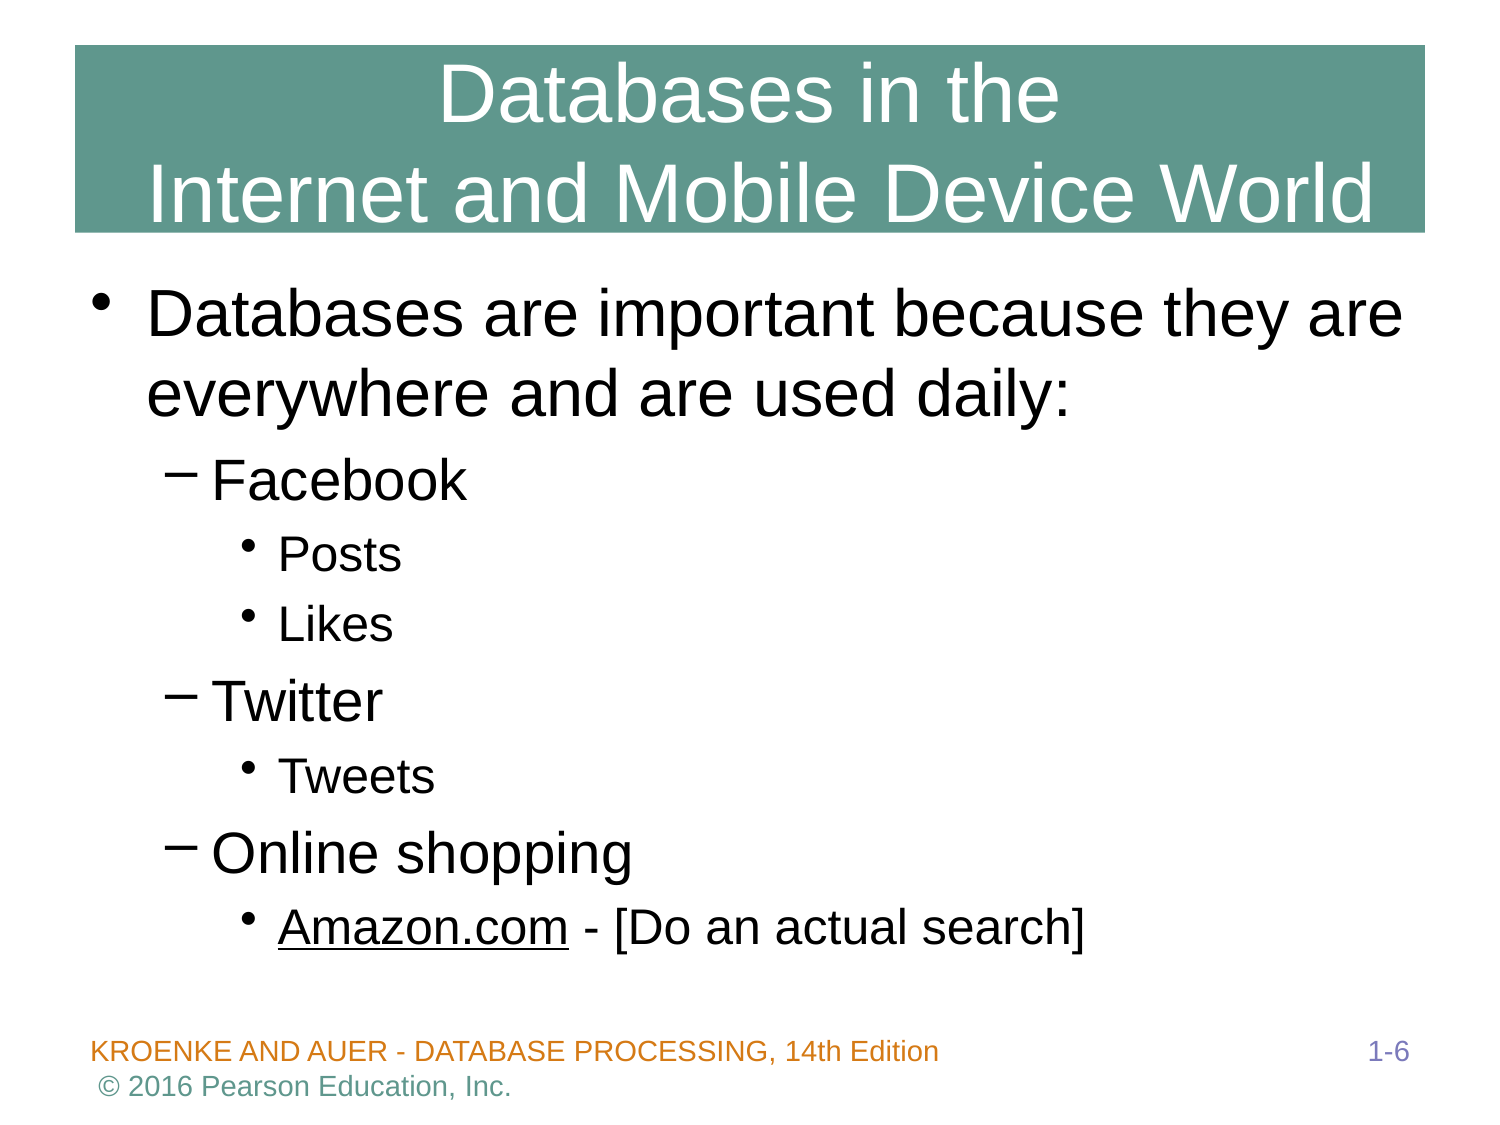

# Databases in the Internet and Mobile Device World
Databases are important because they are everywhere and are used daily:
Facebook
Posts
Likes
Twitter
Tweets
Online shopping
Amazon.com - [Do an actual search]

1-6

KROENKE AND AUER - DATABASE PROCESSING, 14th Edition  © 2016 Pearson Education, Inc.